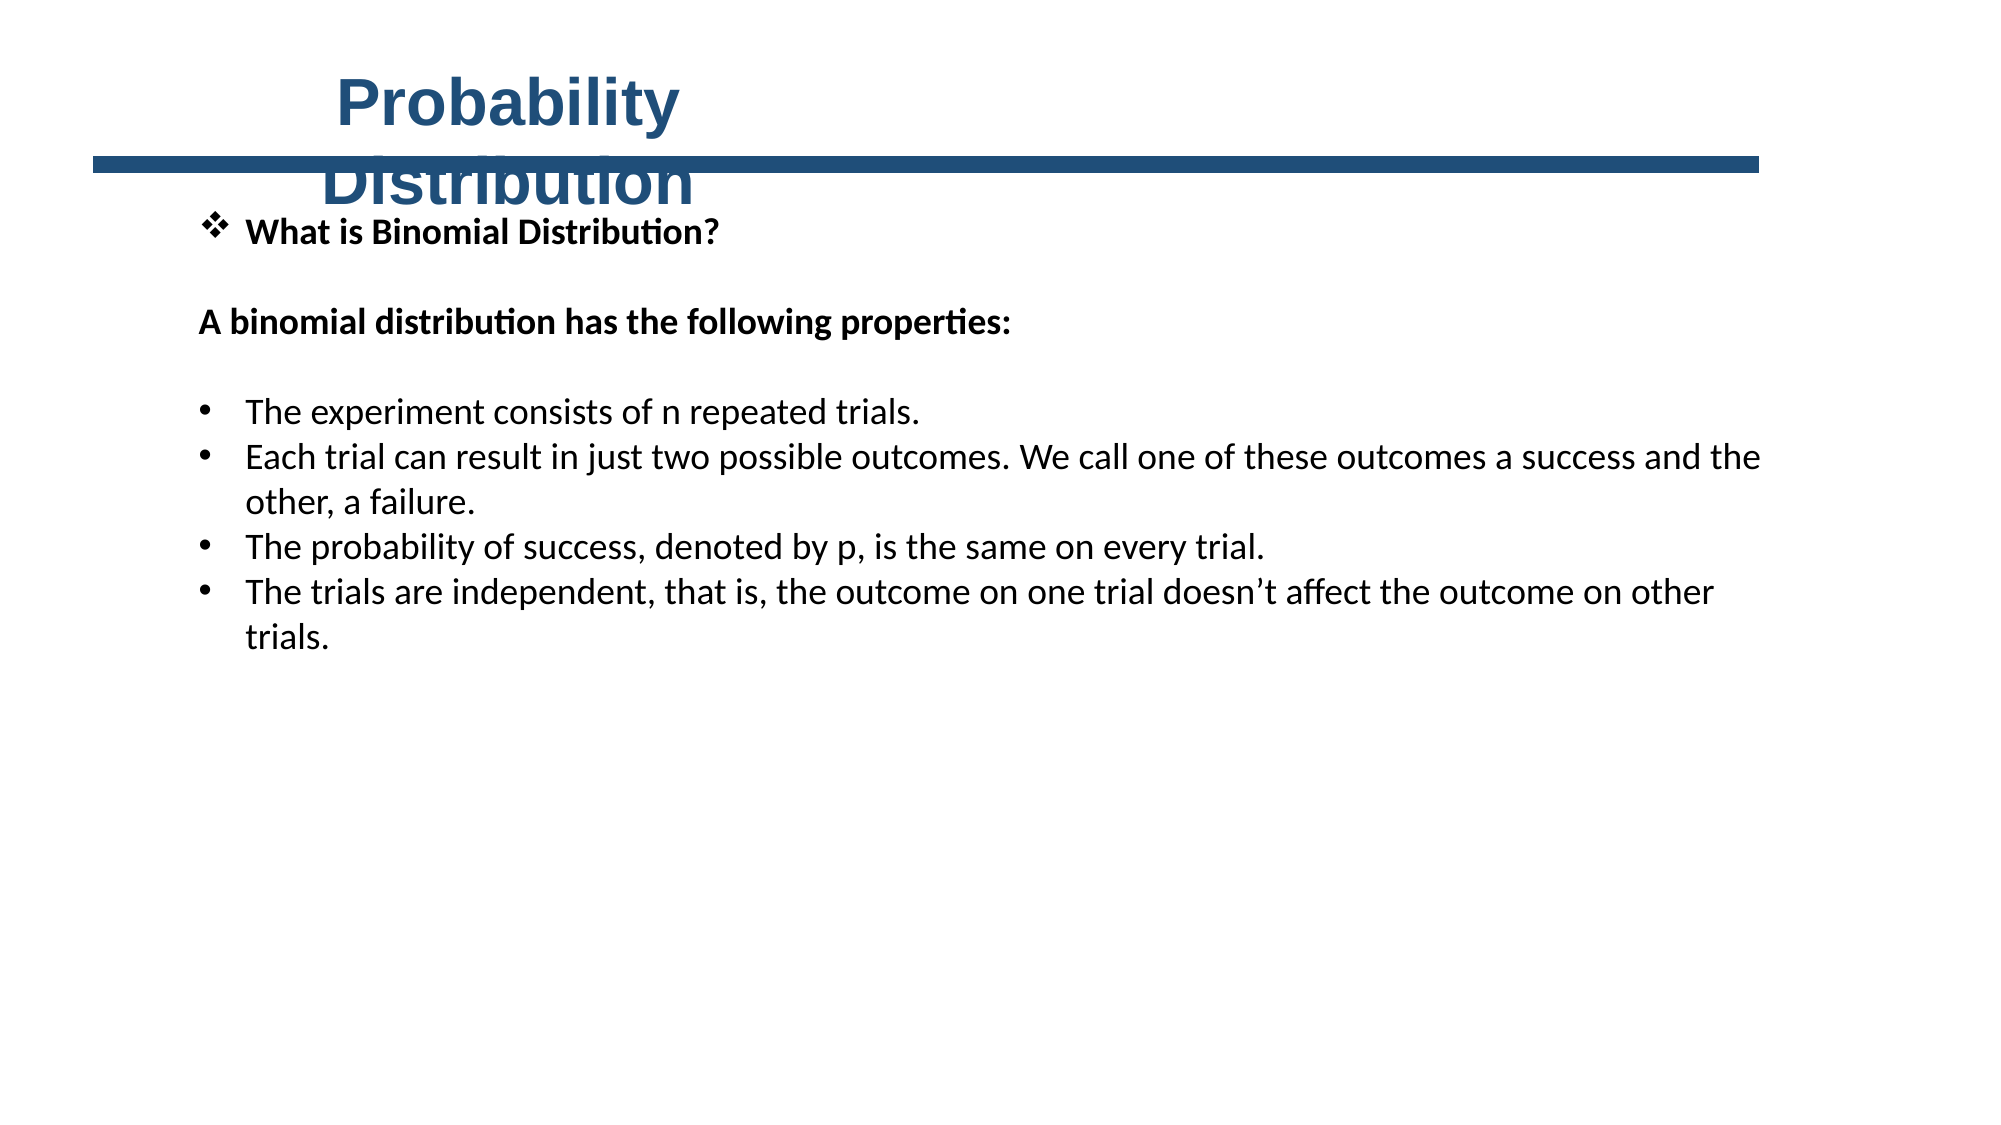

Probability Distribution

What is Binomial Distribution?

A binomial distribution has the following properties:

The experiment consists of n repeated trials.
Each trial can result in just two possible outcomes. We call one of these outcomes a success and the other, a failure.
The probability of success, denoted by p, is the same on every trial.
The trials are independent, that is, the outcome on one trial doesn’t affect the outcome on other trials.